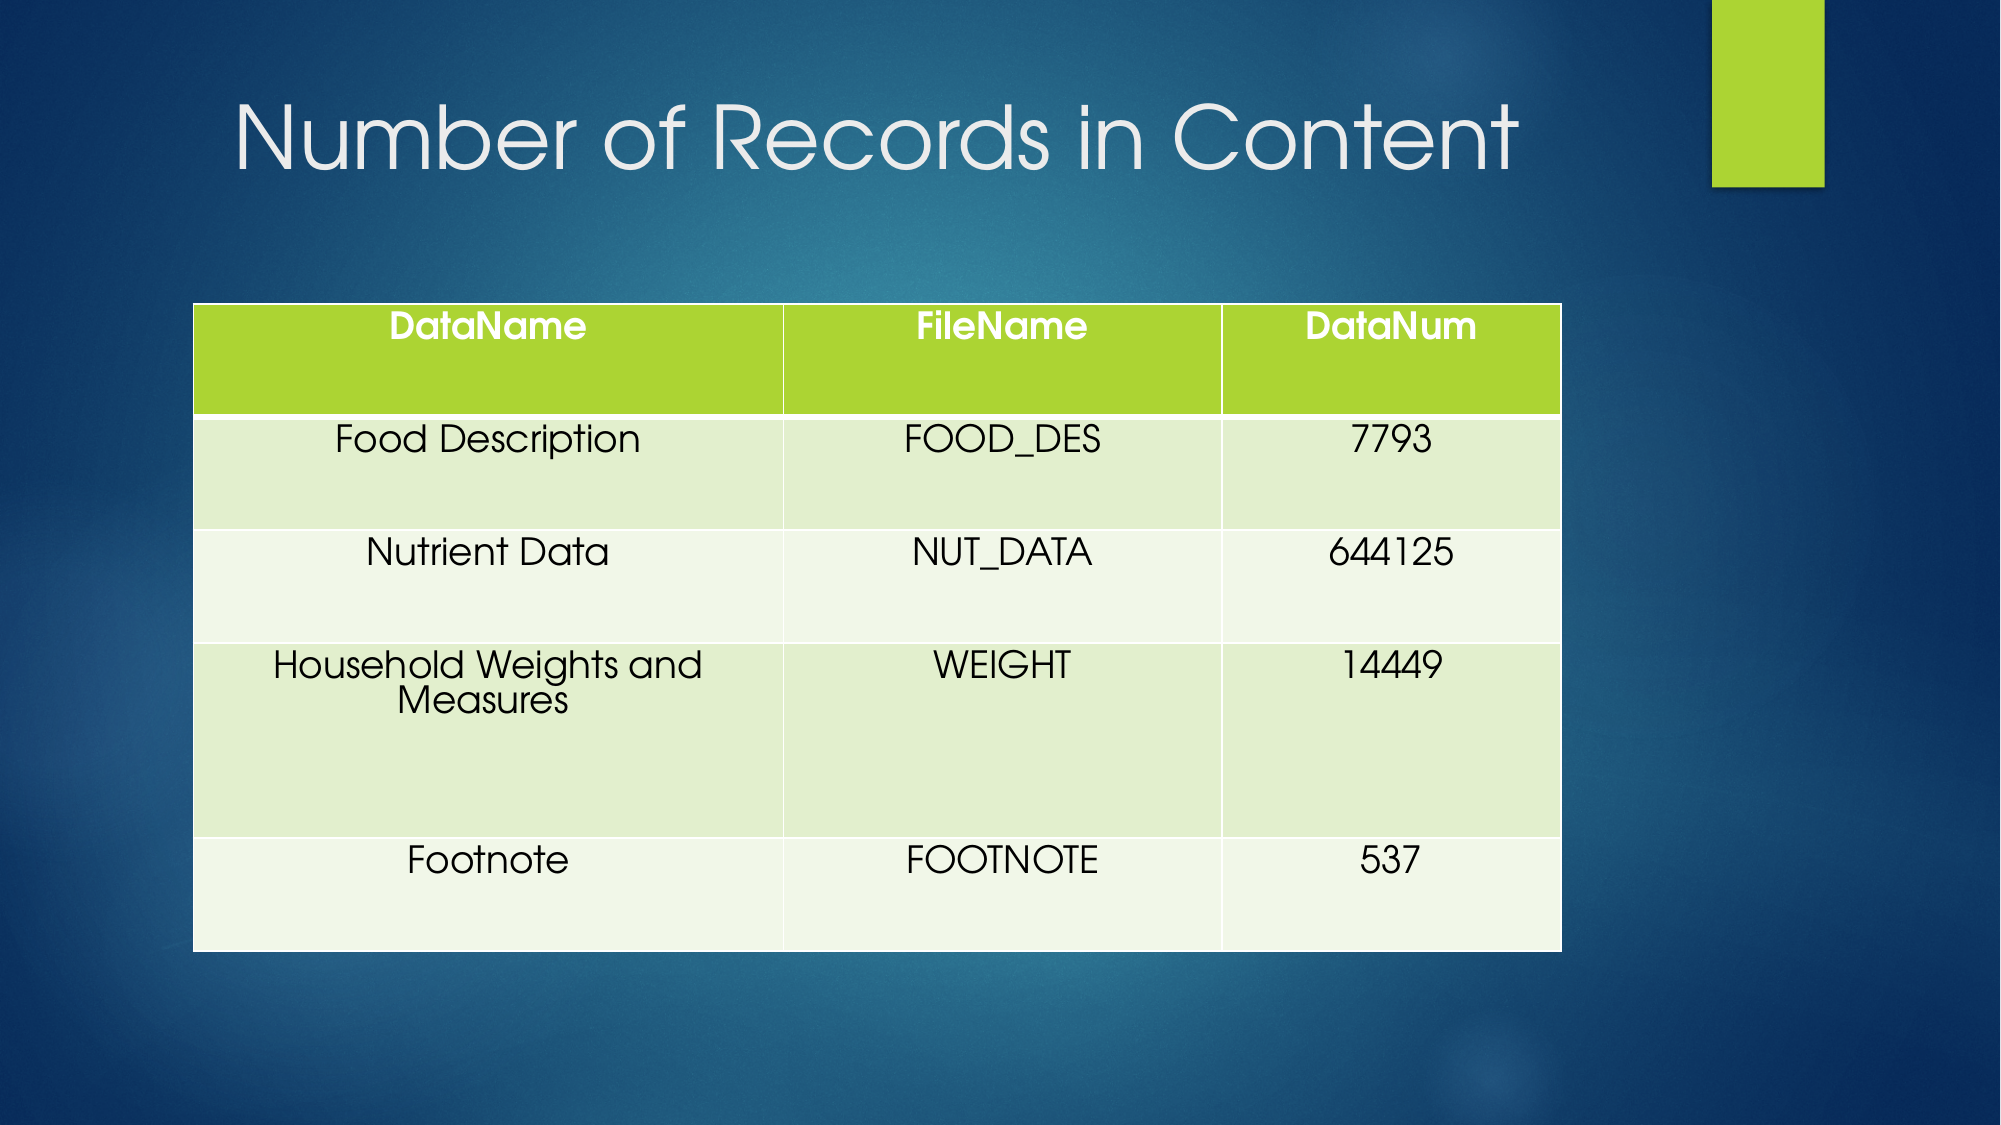

# Number of Records in Content
| DataName | FileName | DataNum |
| --- | --- | --- |
| Food Description | FOOD\_DES | 7793 |
| Nutrient Data | NUT\_DATA | 644125 |
| Household Weights and Measures | WEIGHT | 14449 |
| Footnote | FOOTNOTE | 537 |